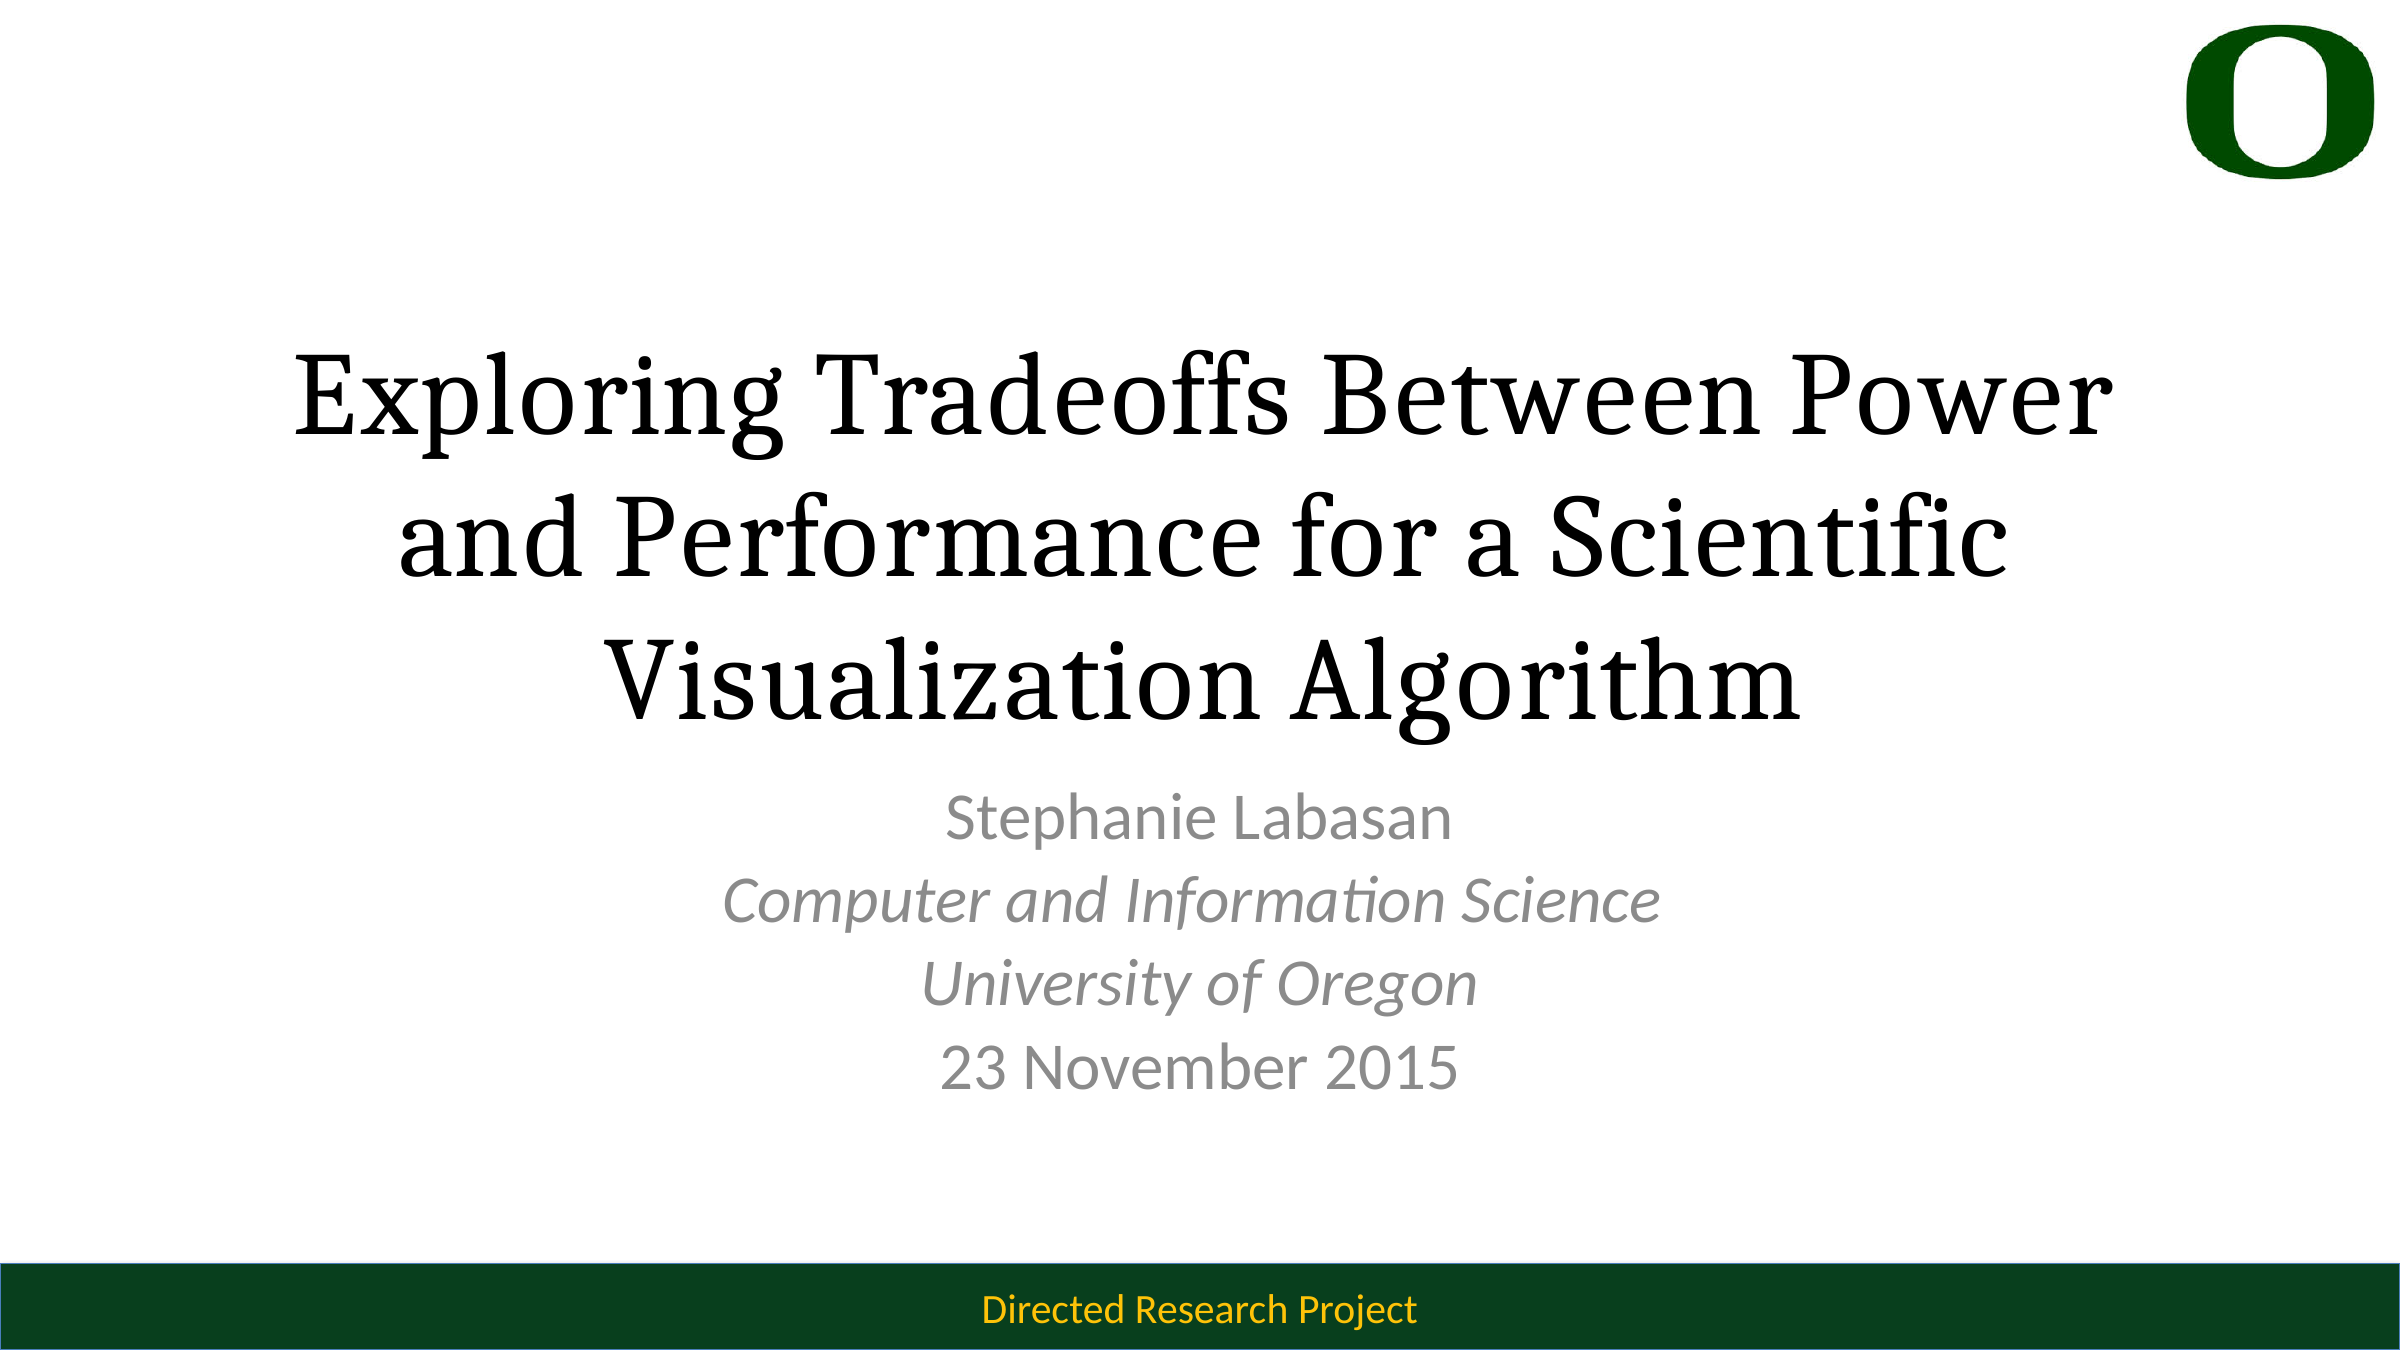

# Exploring Tradeoffs Between Power and Performance for a Scientific Visualization Algorithm
Stephanie Labasan
Computer and Information Science
University of Oregon
23 November 2015